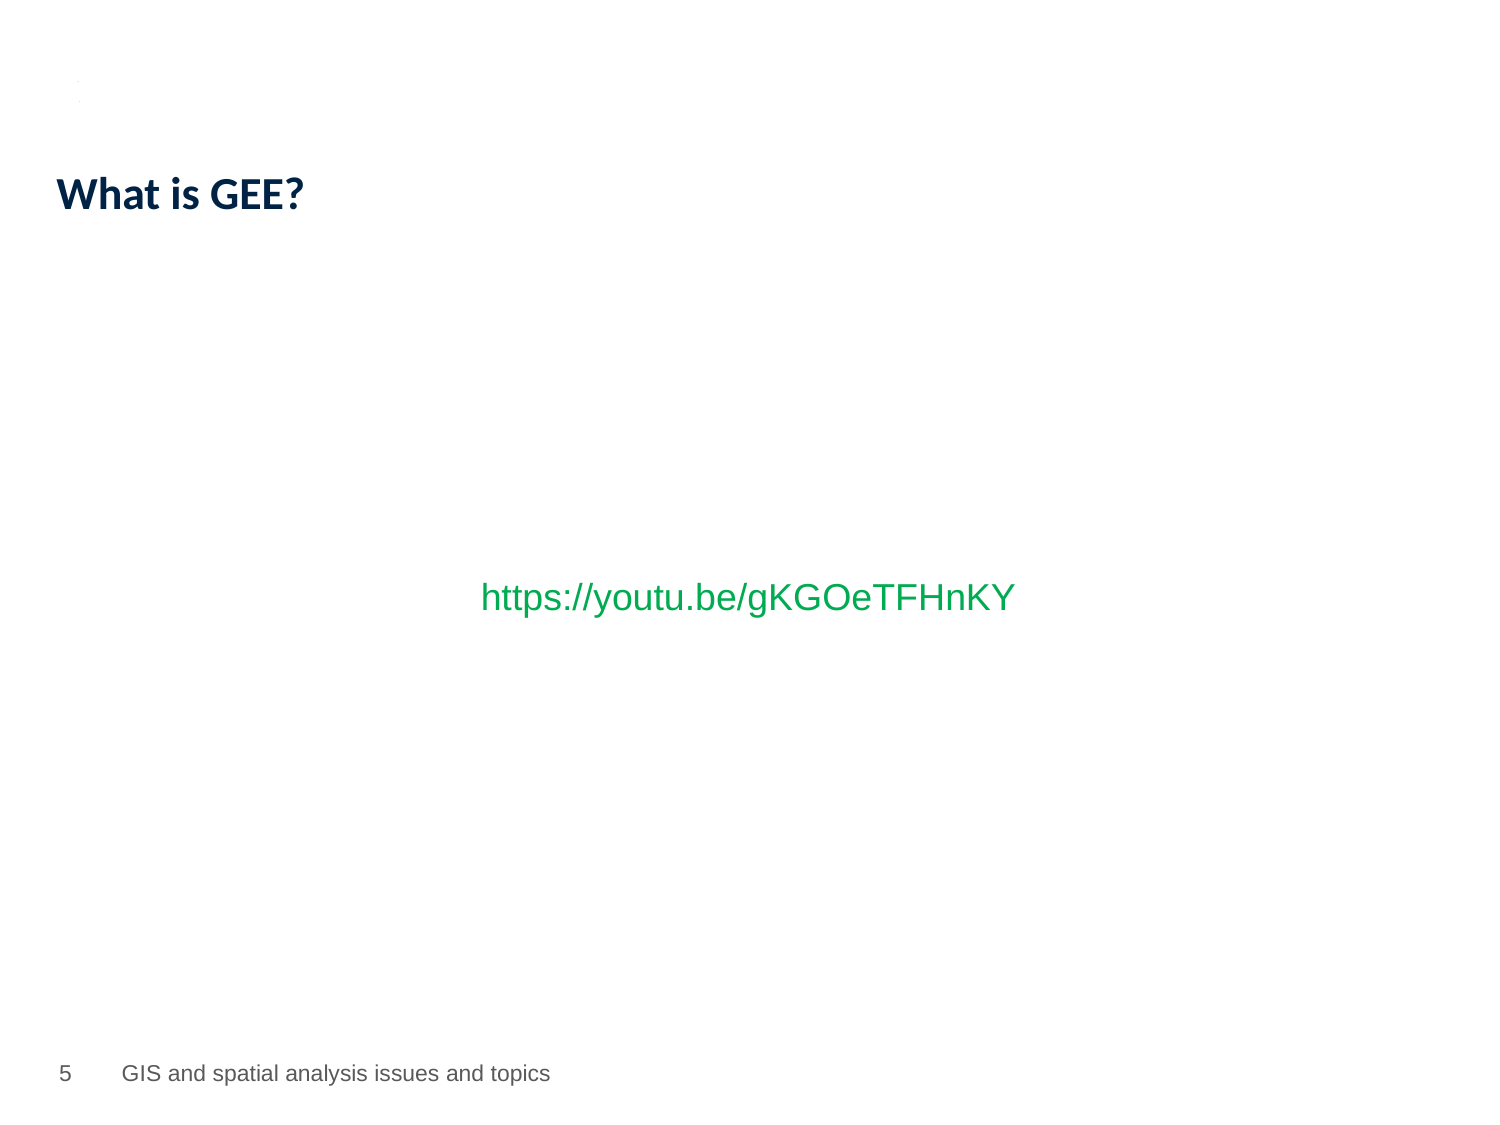

# What is GEE?

https://youtu.be/gKGOeTFHnKY
5
GIS and spatial analysis issues and topics